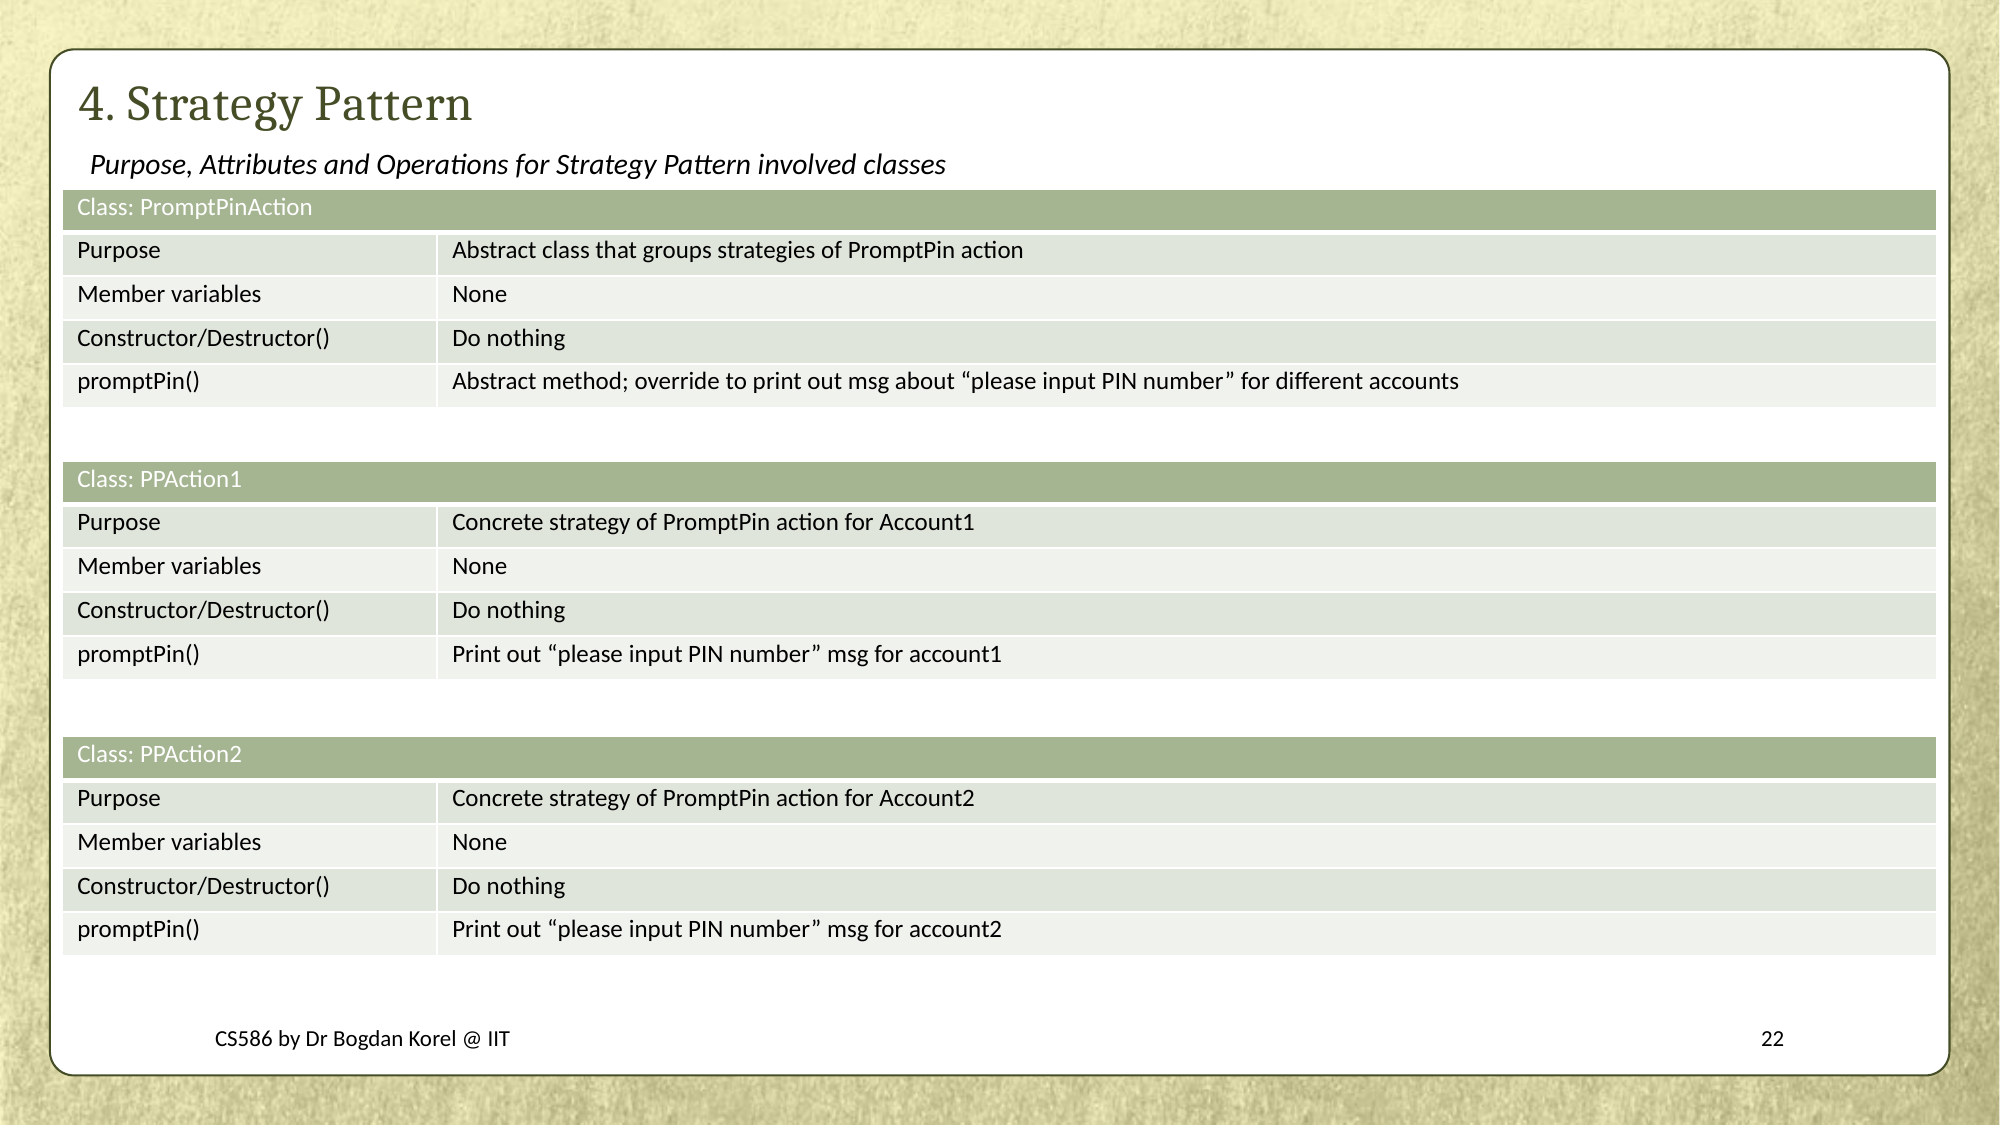

# 4. Strategy Pattern
Purpose, Attributes and Operations for Strategy Pattern involved classes

| Class: PromptPinAction |  |
| --- | --- |
| Purpose | Abstract class that groups strategies of PromptPin action |
| Member variables | None |
| Constructor/Destructor() | Do nothing |
| promptPin() | Abstract method; override to print out msg about “please input PIN number” for different accounts |
| Class: PPAction1 |  |
| --- | --- |
| Purpose | Concrete strategy of PromptPin action for Account1 |
| Member variables | None |
| Constructor/Destructor() | Do nothing |
| promptPin() | Print out “please input PIN number” msg for account1 |
| Class: PPAction2 |  |
| --- | --- |
| Purpose | Concrete strategy of PromptPin action for Account2 |
| Member variables | None |
| Constructor/Destructor() | Do nothing |
| promptPin() | Print out “please input PIN number” msg for account2 |
CS586 by Dr Bogdan Korel @ IIT
22